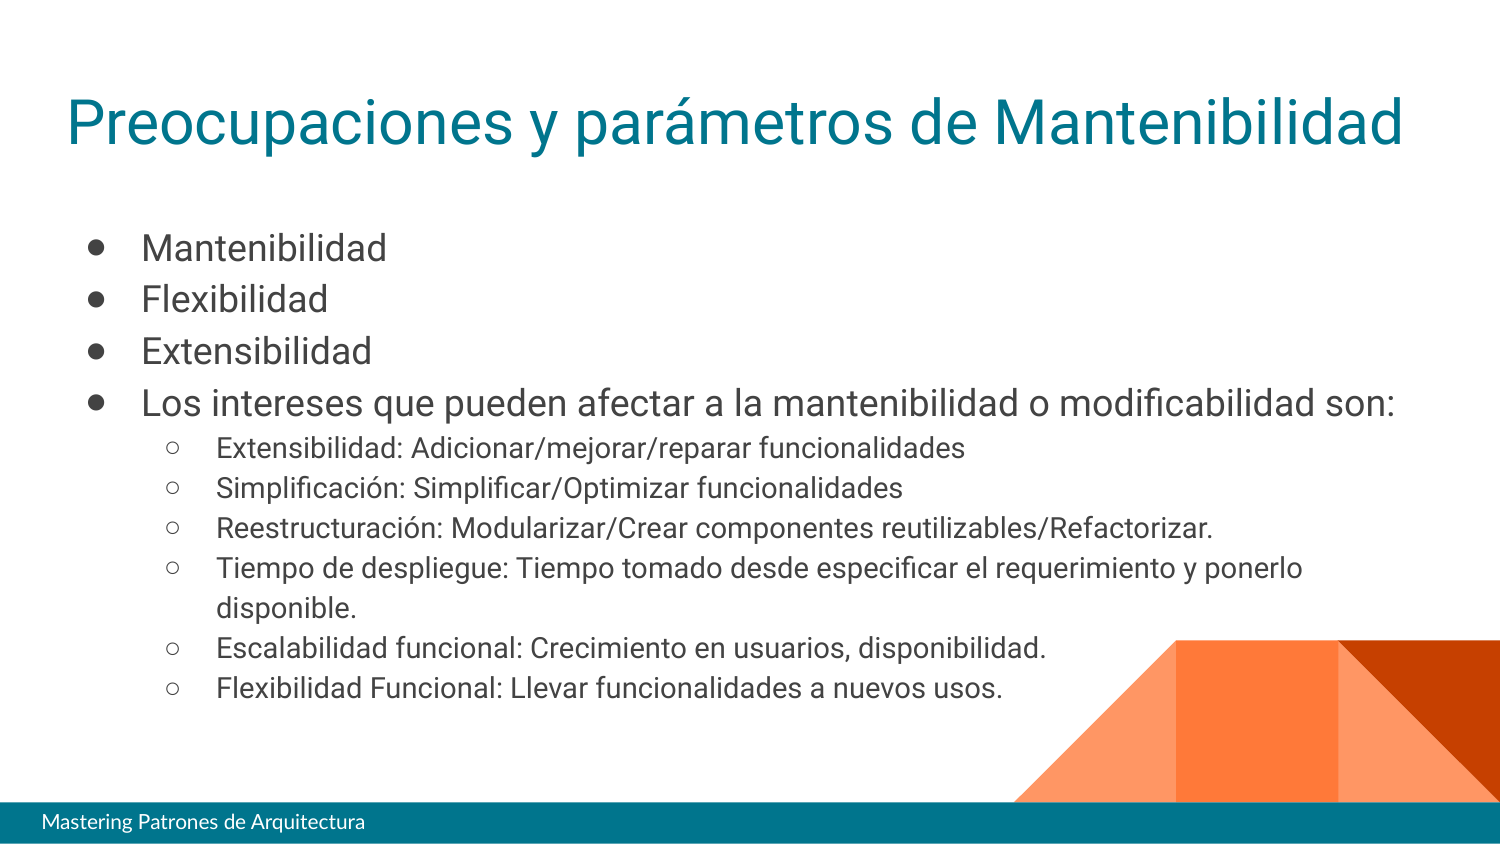

# Preocupaciones y parámetros de Mantenibilidad

Mantenibilidad
Flexibilidad
Extensibilidad
Los intereses que pueden afectar a la mantenibilidad o modificabilidad son:
Extensibilidad: Adicionar/mejorar/reparar funcionalidades
Simplificación: Simplificar/Optimizar funcionalidades
Reestructuración: Modularizar/Crear componentes reutilizables/Refactorizar.
Tiempo de despliegue: Tiempo tomado desde especificar el requerimiento y ponerlo disponible.
Escalabilidad funcional: Crecimiento en usuarios, disponibilidad.
Flexibilidad Funcional: Llevar funcionalidades a nuevos usos.